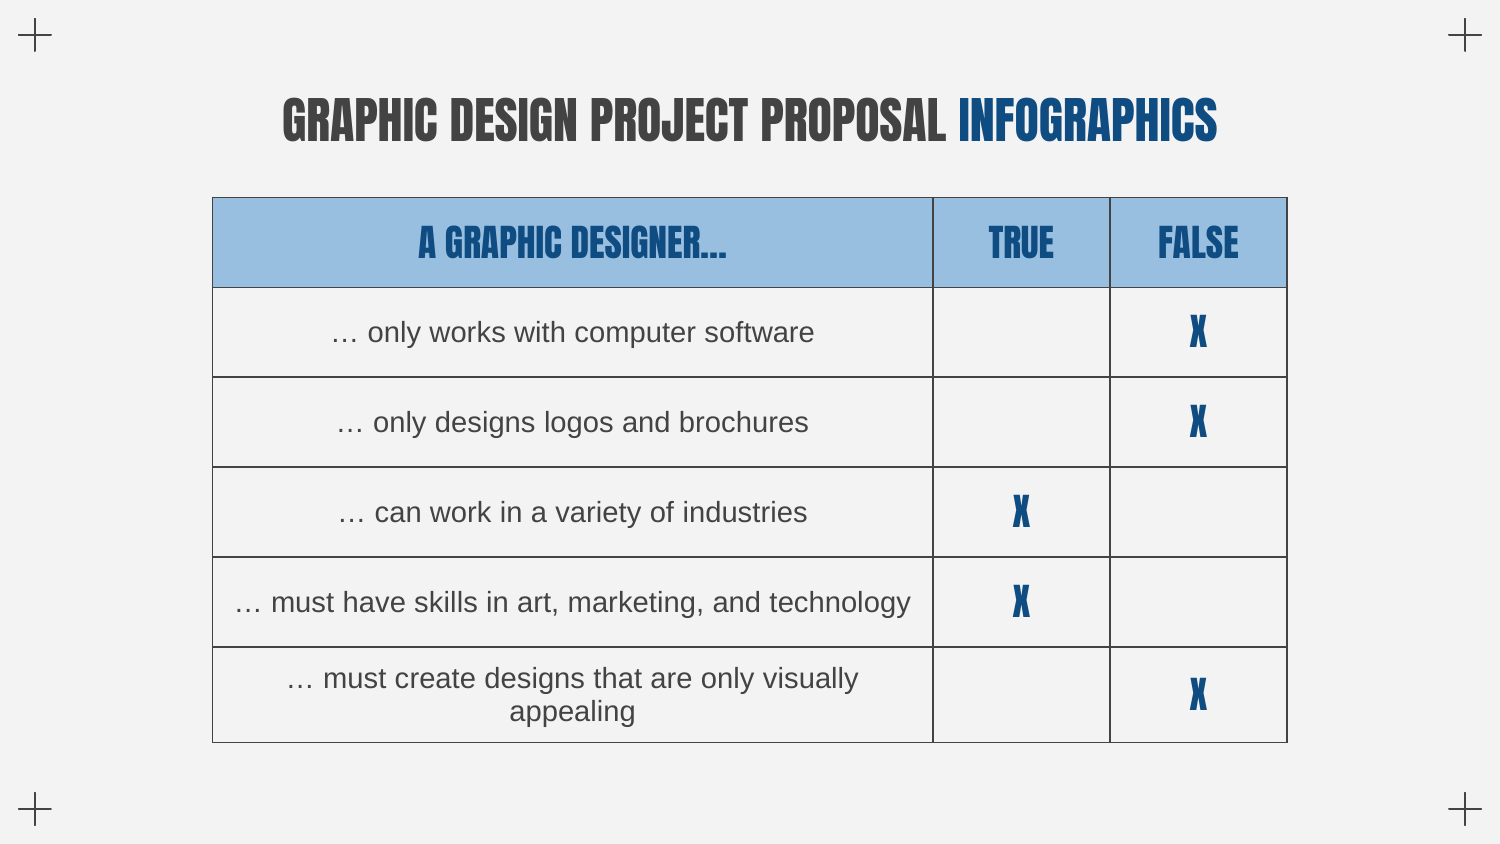

# GRAPHIC DESIGN PROJECT PROPOSAL INFOGRAPHICS
| A GRAPHIC DESIGNER… | TRUE | FALSE |
| --- | --- | --- |
| … only works with computer software |  | X |
| … only designs logos and brochures |  | X |
| … can work in a variety of industries | X |  |
| … must have skills in art, marketing, and technology | X |  |
| … must create designs that are only visually appealing |  | X |